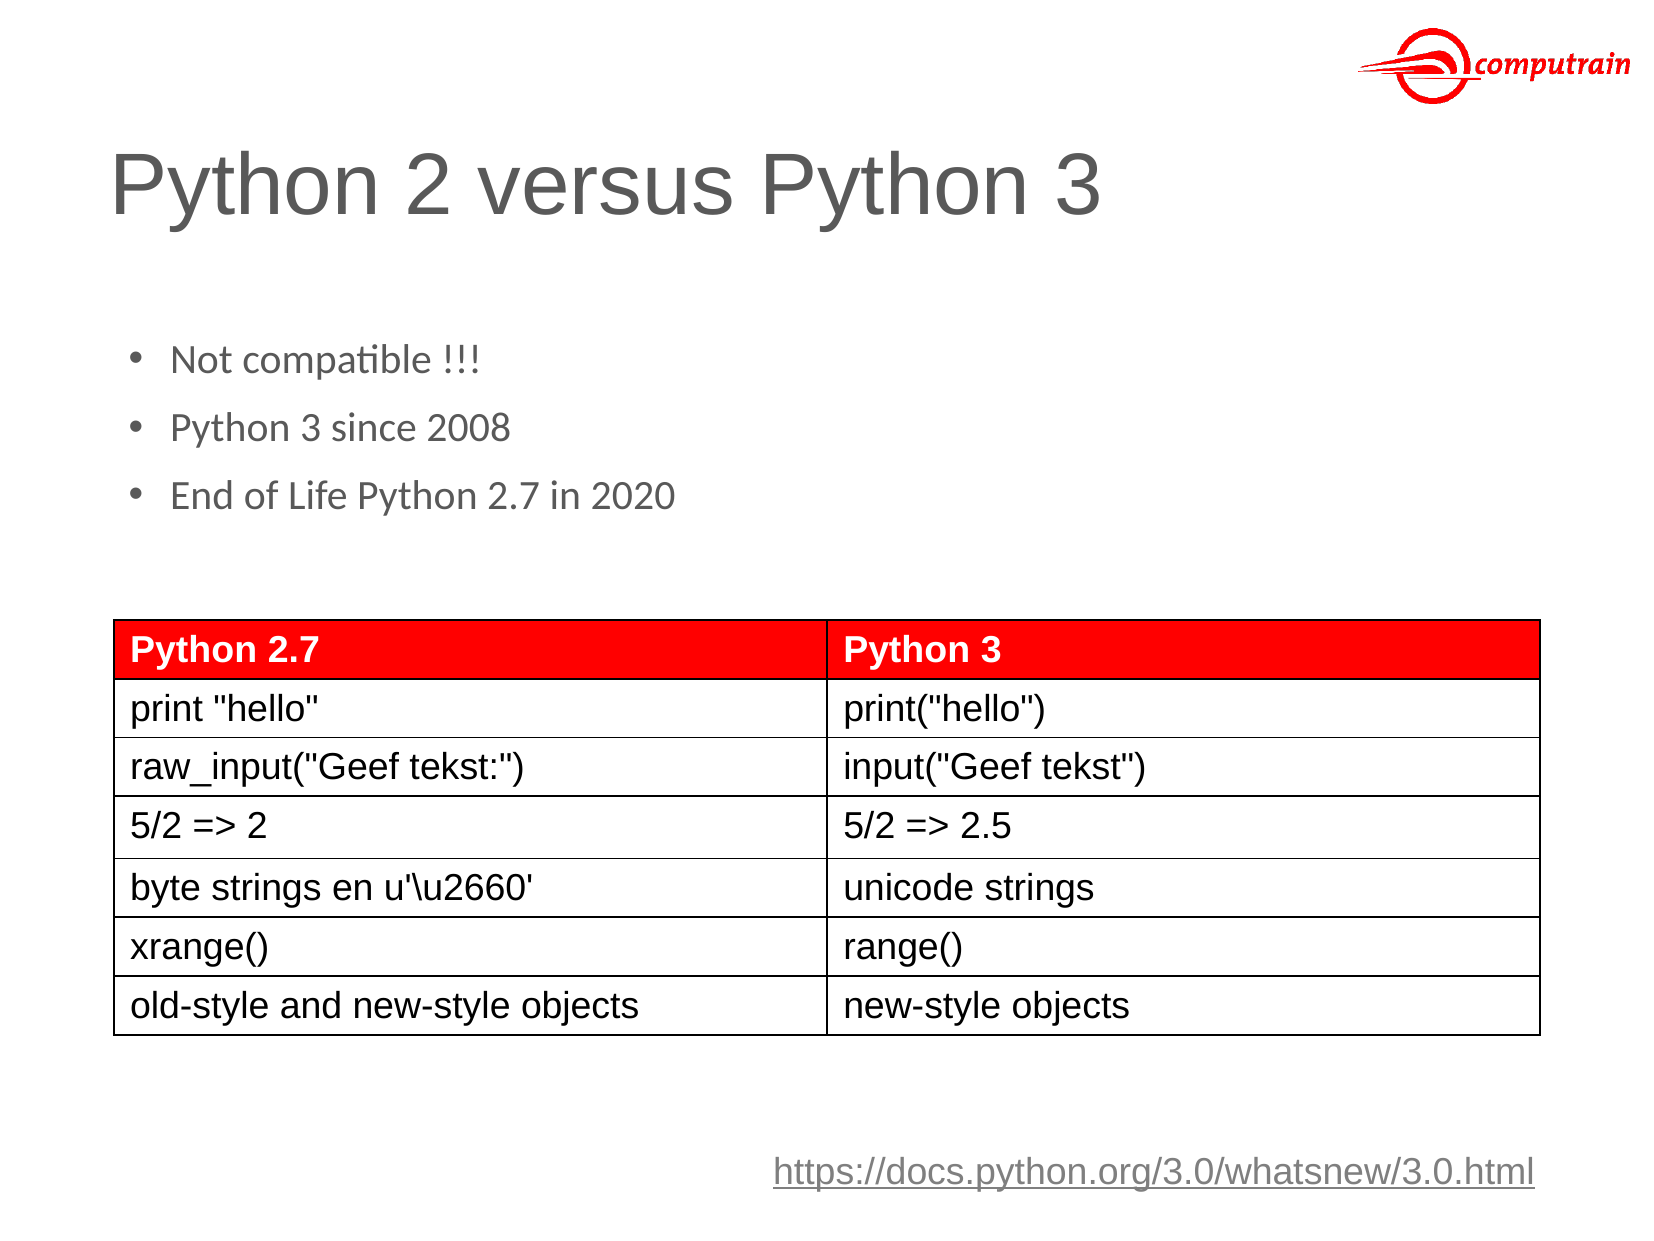

# Python 2 versus Python 3
Not compatible !!!
Python 3 since 2008
End of Life Python 2.7 in 2020

| Python 2.7 | Python 3 |
| --- | --- |
| print "hello" | print("hello") |
| raw\_input("Geef tekst:") | input("Geef tekst") |
| 5/2 => 2 | 5/2 => 2.5 |
| byte strings en u'\u2660' | unicode strings |
| xrange() | range() |
| old-style and new-style objects | new-style objects |
https://docs.python.org/3.0/whatsnew/3.0.html